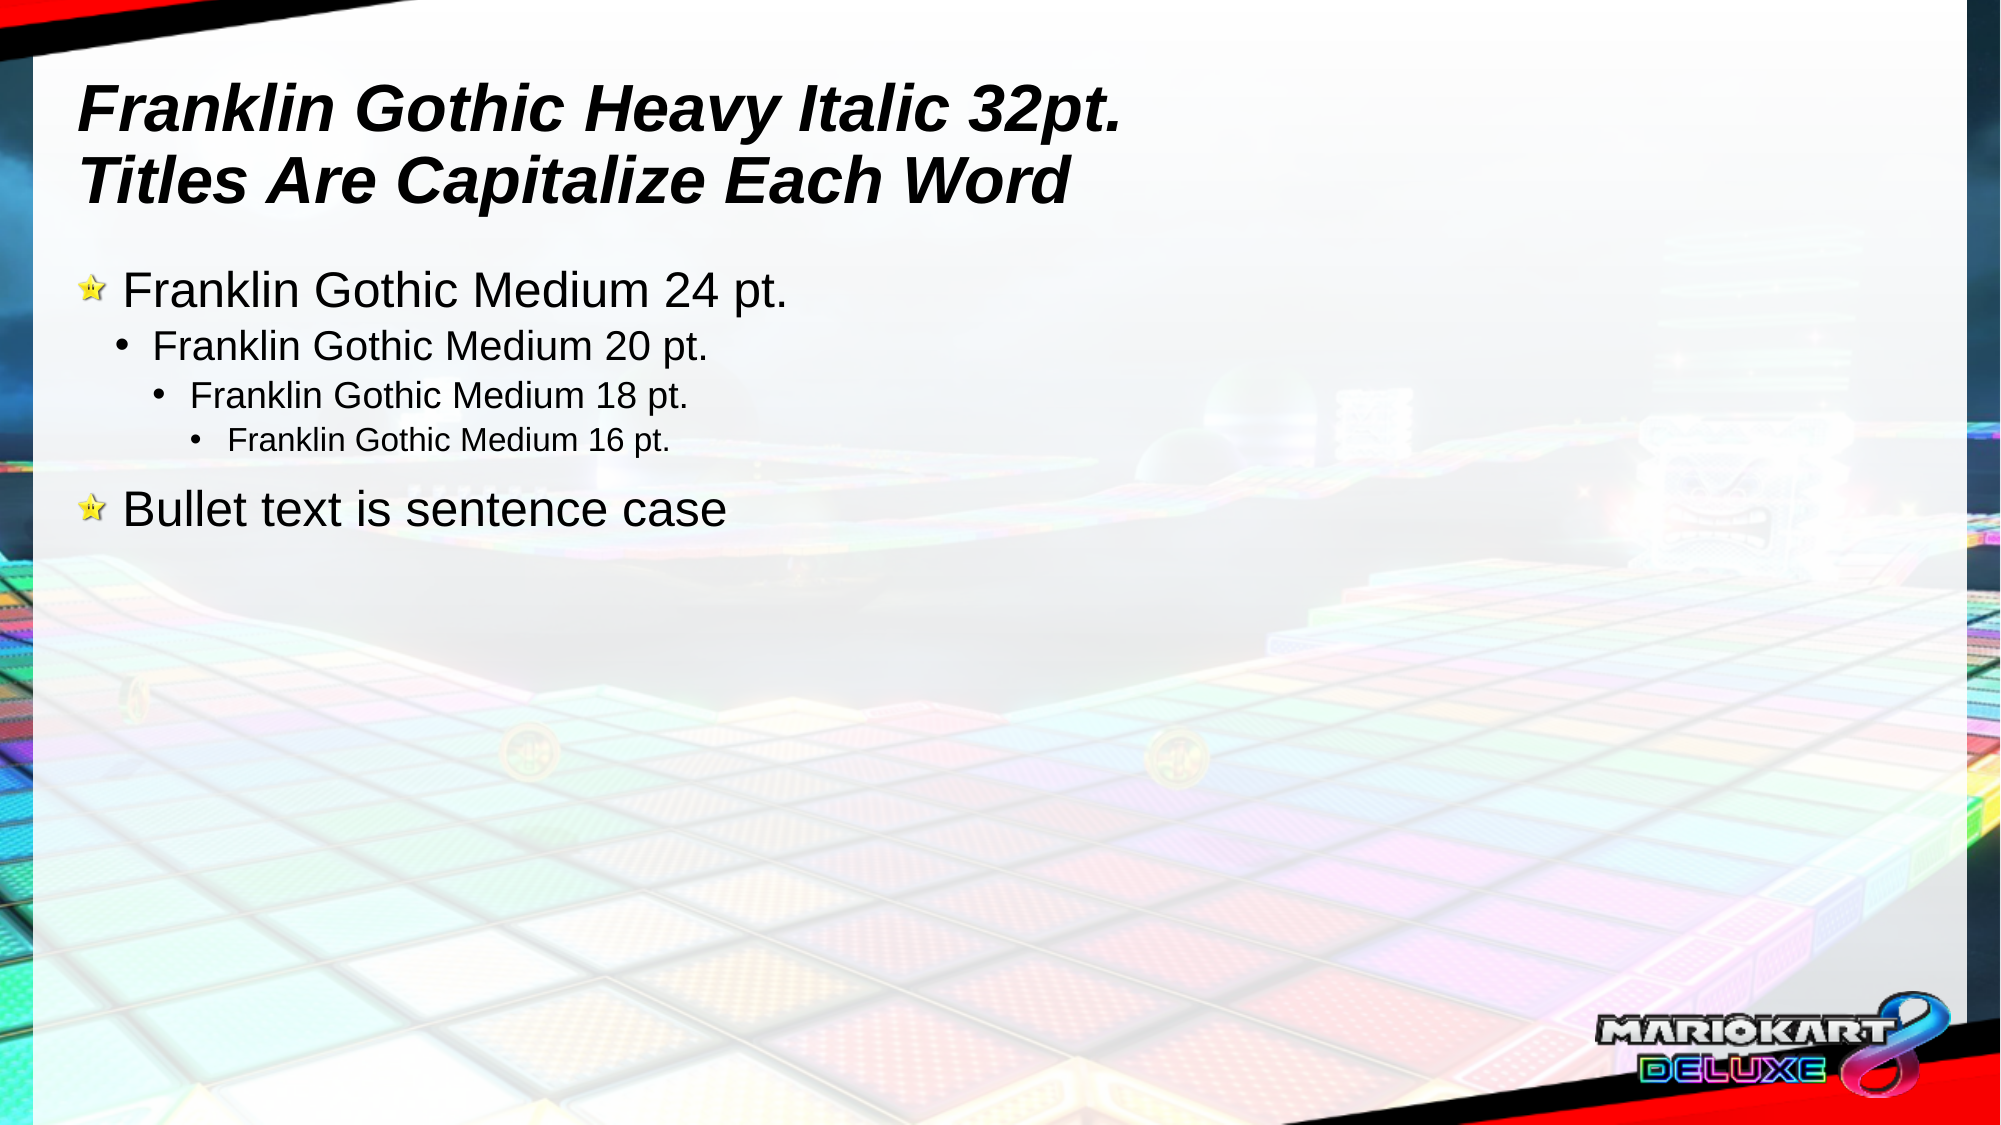

# Franklin Gothic Heavy Italic 32pt. Titles Are Capitalize Each Word
Franklin Gothic Medium 24 pt.
Franklin Gothic Medium 20 pt.
Franklin Gothic Medium 18 pt.
Franklin Gothic Medium 16 pt.
Bullet text is sentence case